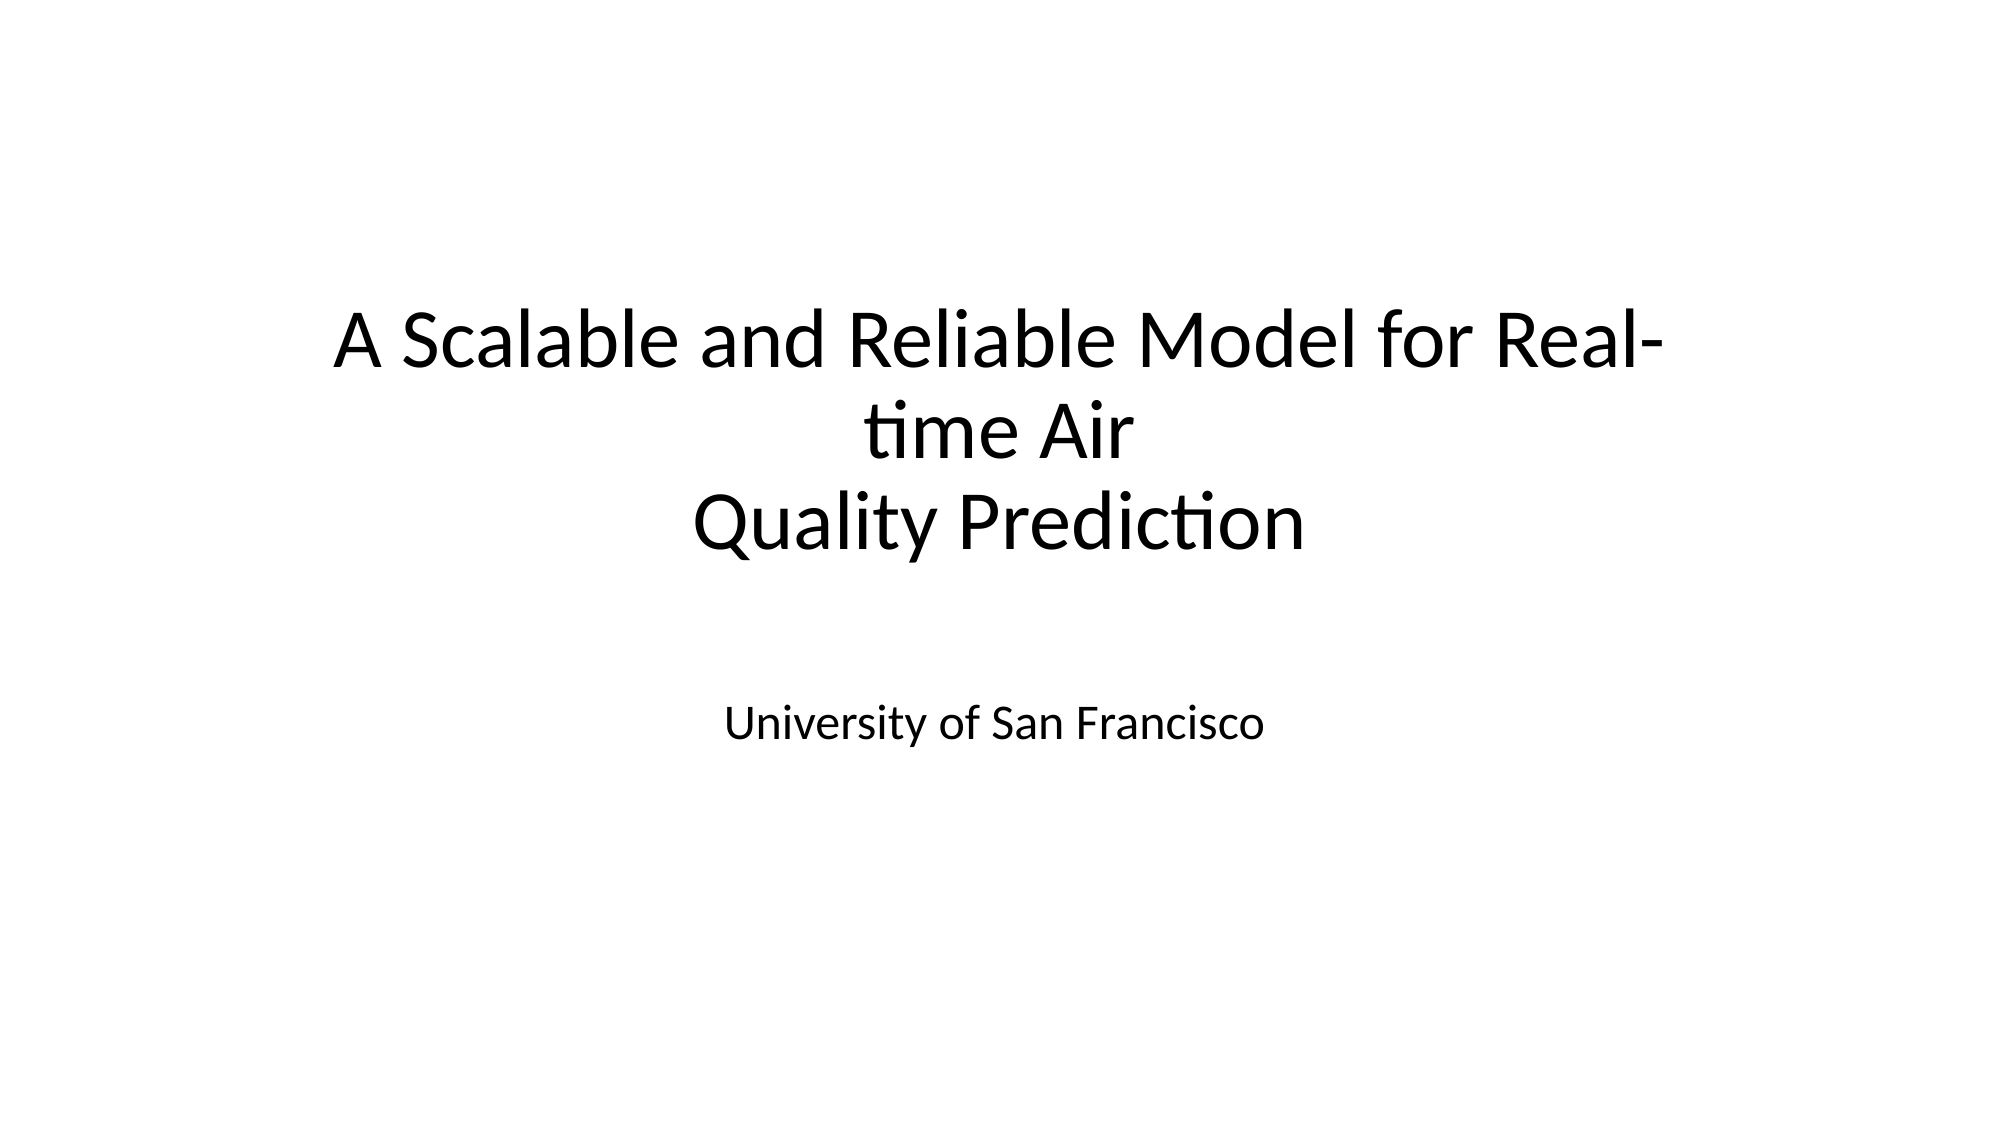

# A Scalable and Reliable Model for Real-time Air Quality Prediction
University of San Francisco